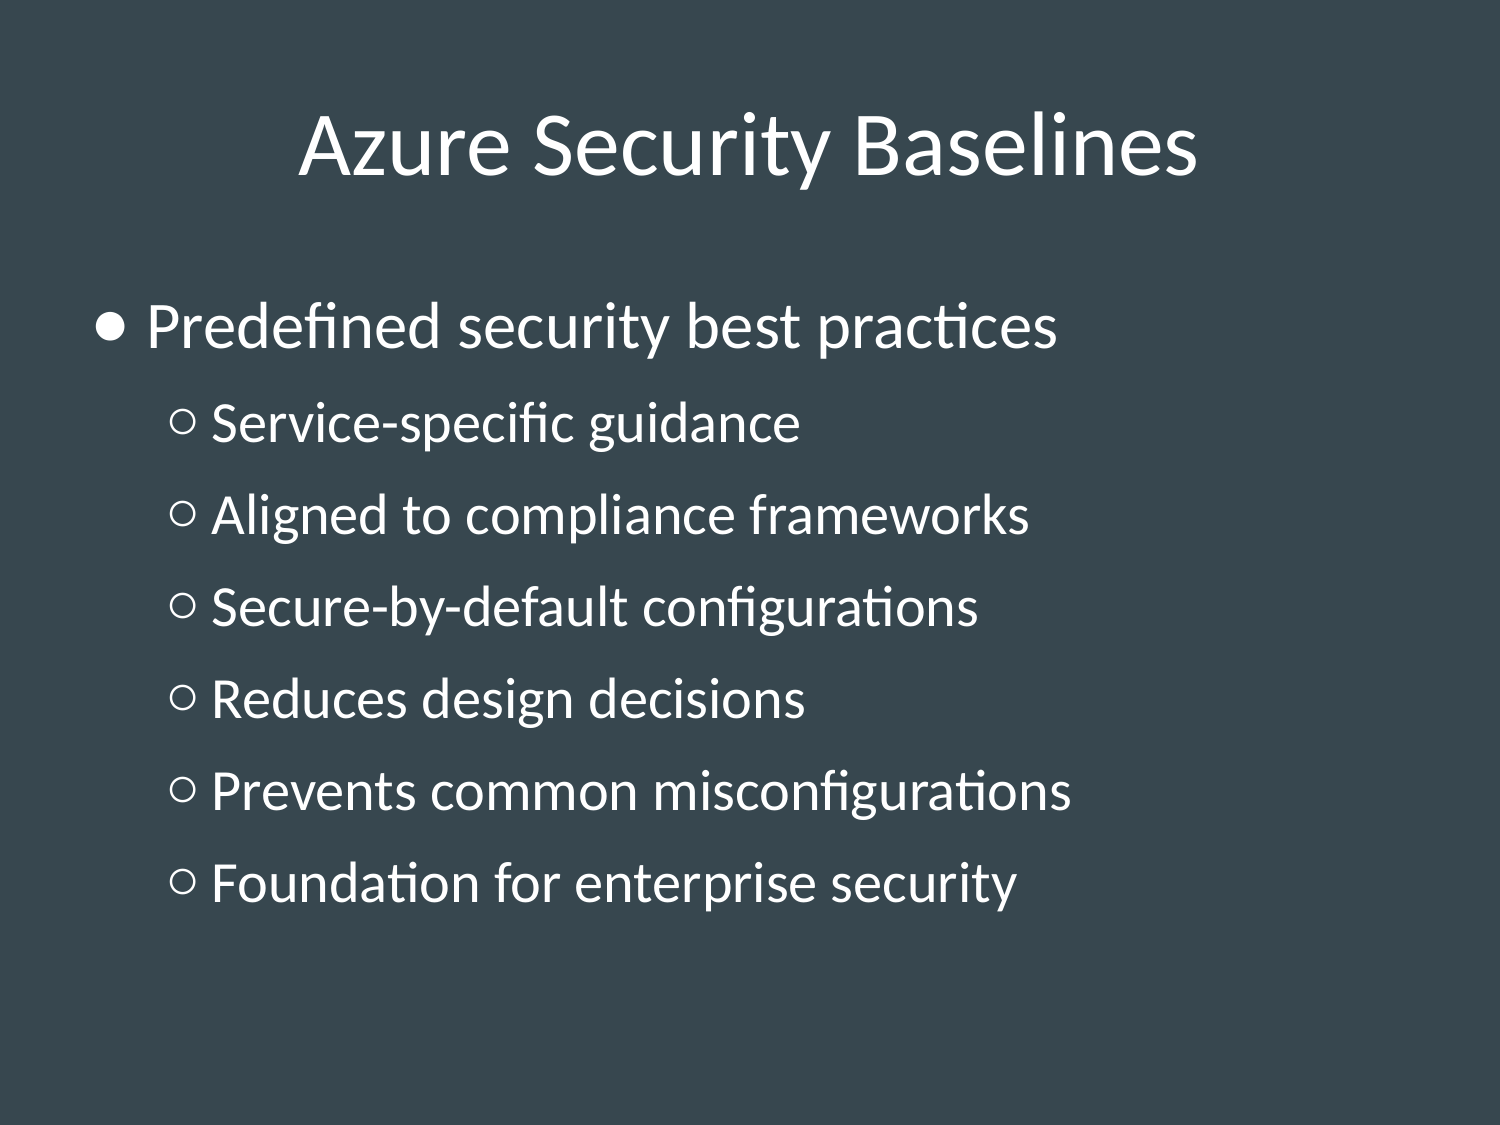

# Azure Security Baselines
Predefined security best practices
Service-specific guidance
Aligned to compliance frameworks
Secure-by-default configurations
Reduces design decisions
Prevents common misconfigurations
Foundation for enterprise security